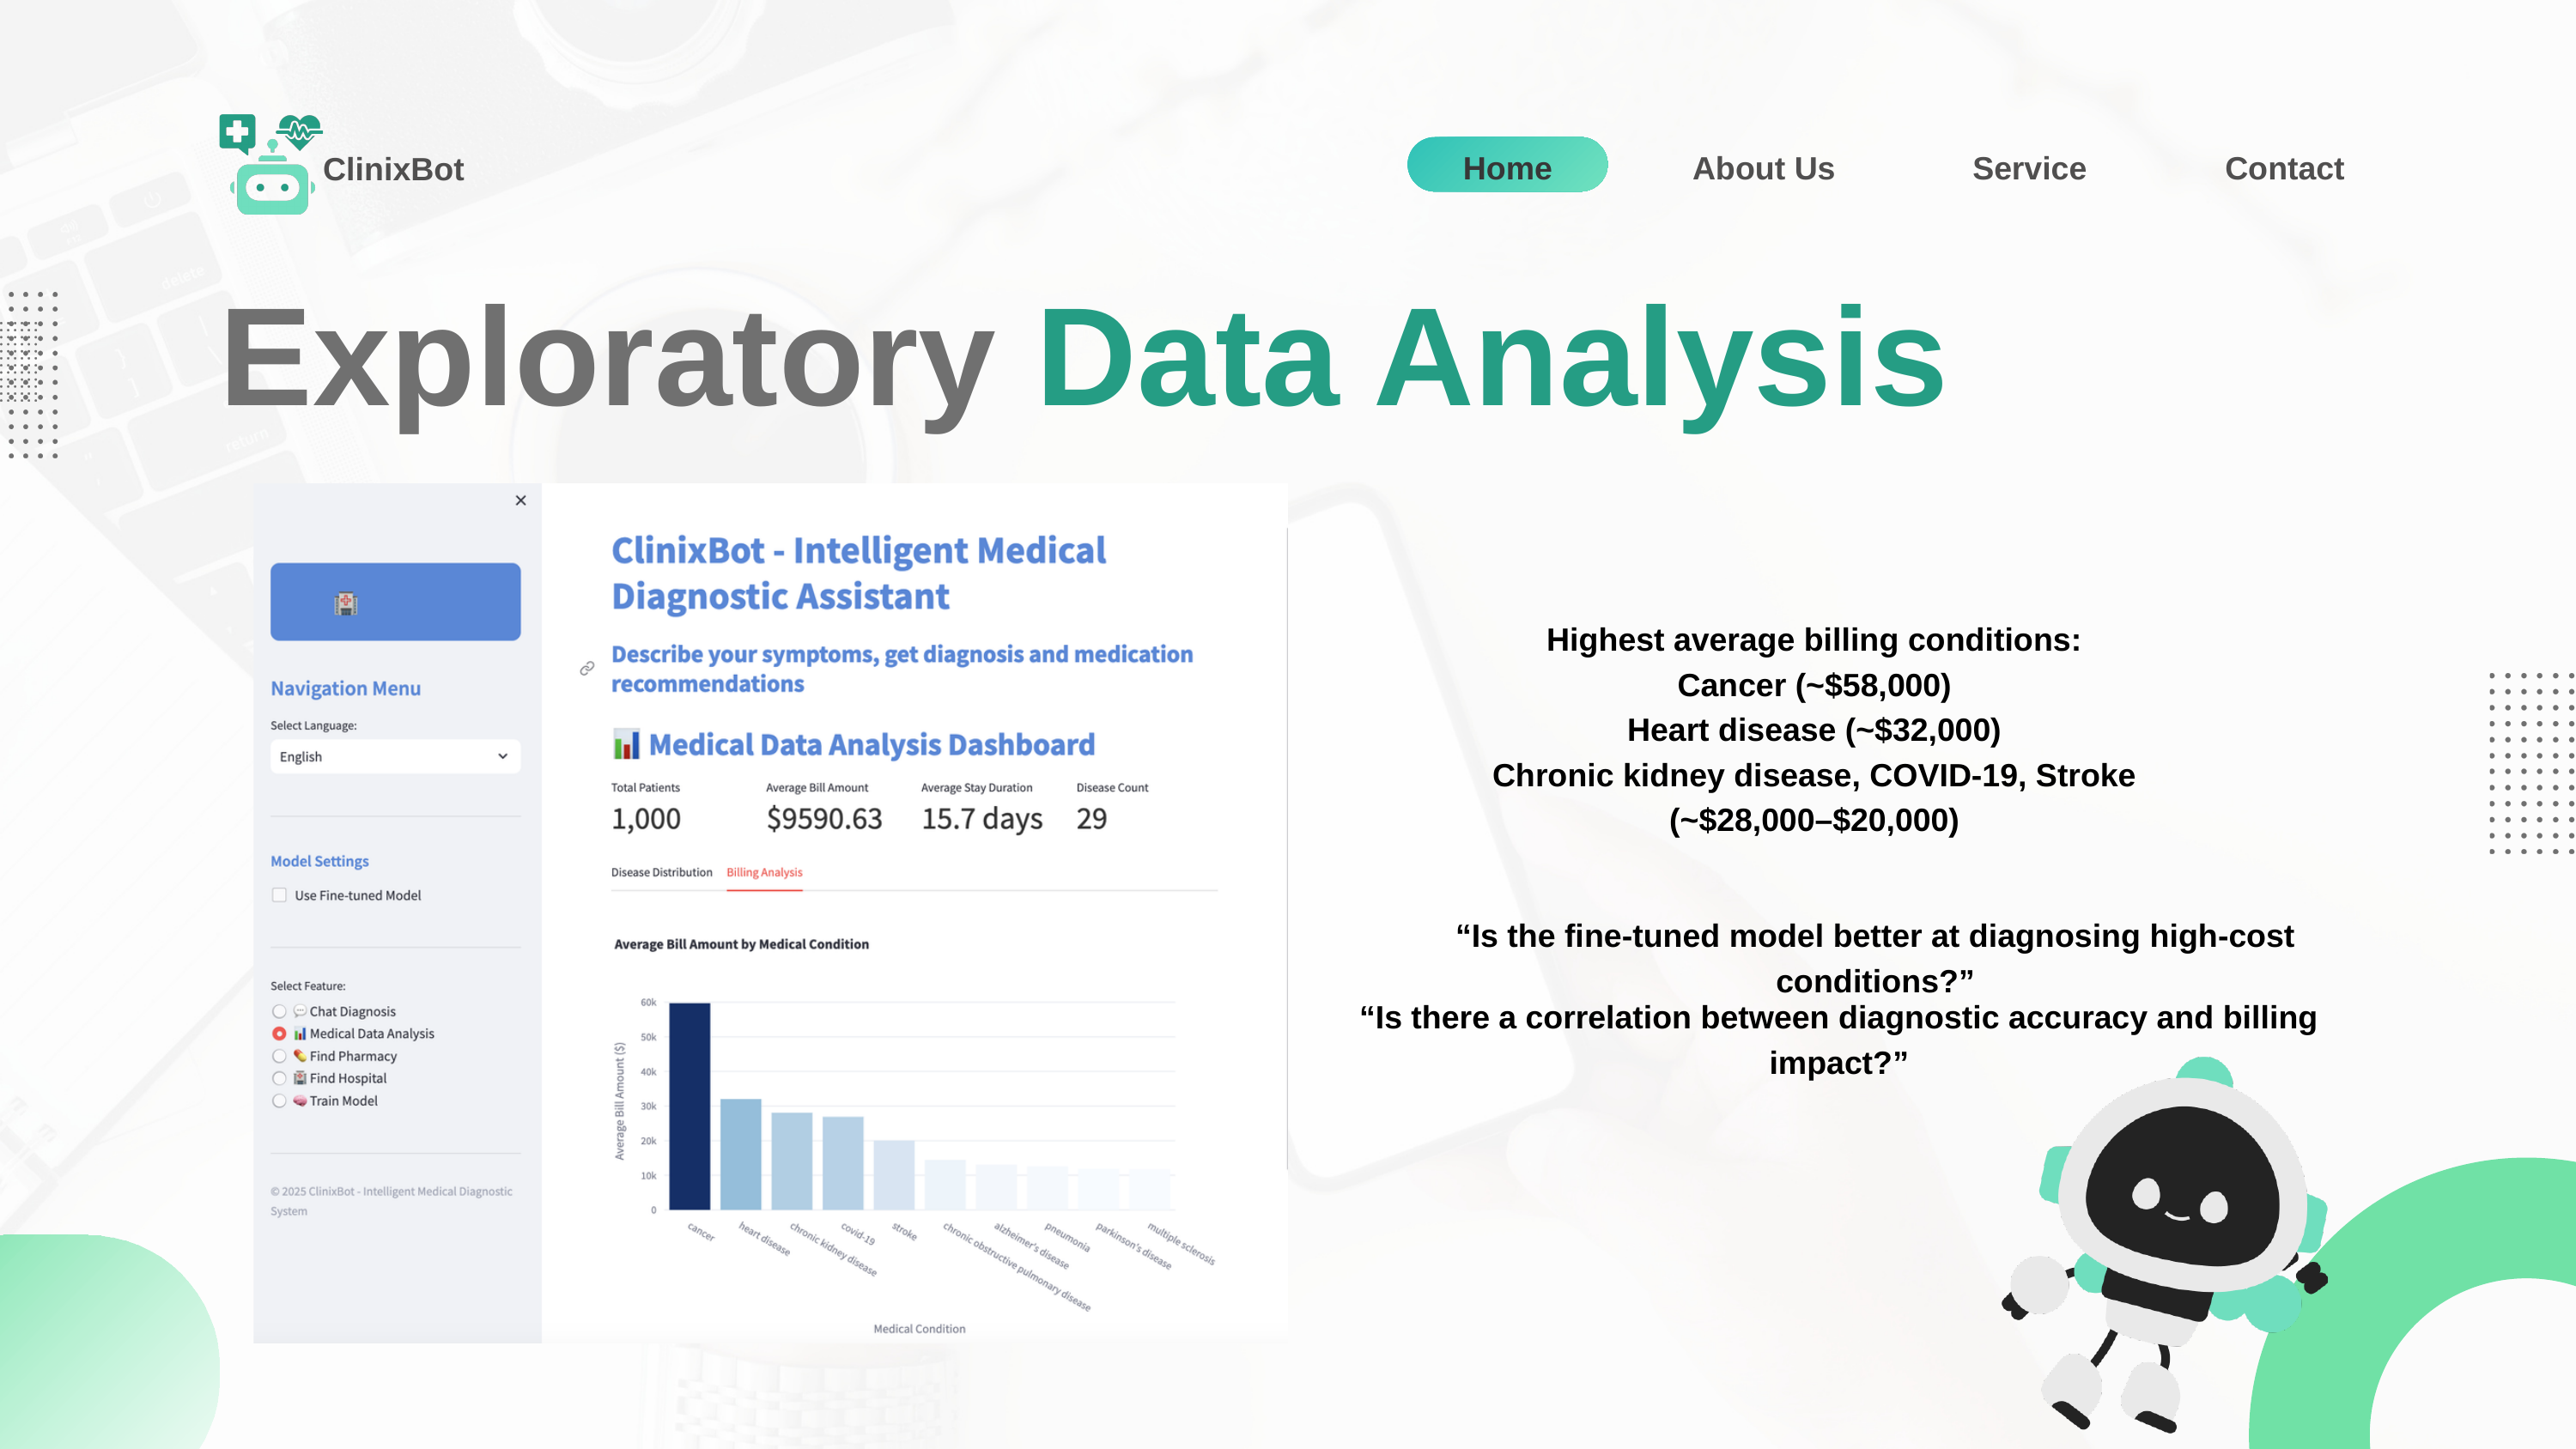

ClinixBot

Home
About Us
Service
Contact

Exploratory Data Analysis

Highest average billing conditions:
Cancer (~$58,000)
Heart disease (~$32,000)
Chronic kidney disease, COVID-19, Stroke (~$28,000–$20,000)

“Is the fine-tuned model better at diagnosing high-cost conditions?”
“Is there a correlation between diagnostic accuracy and billing impact?”